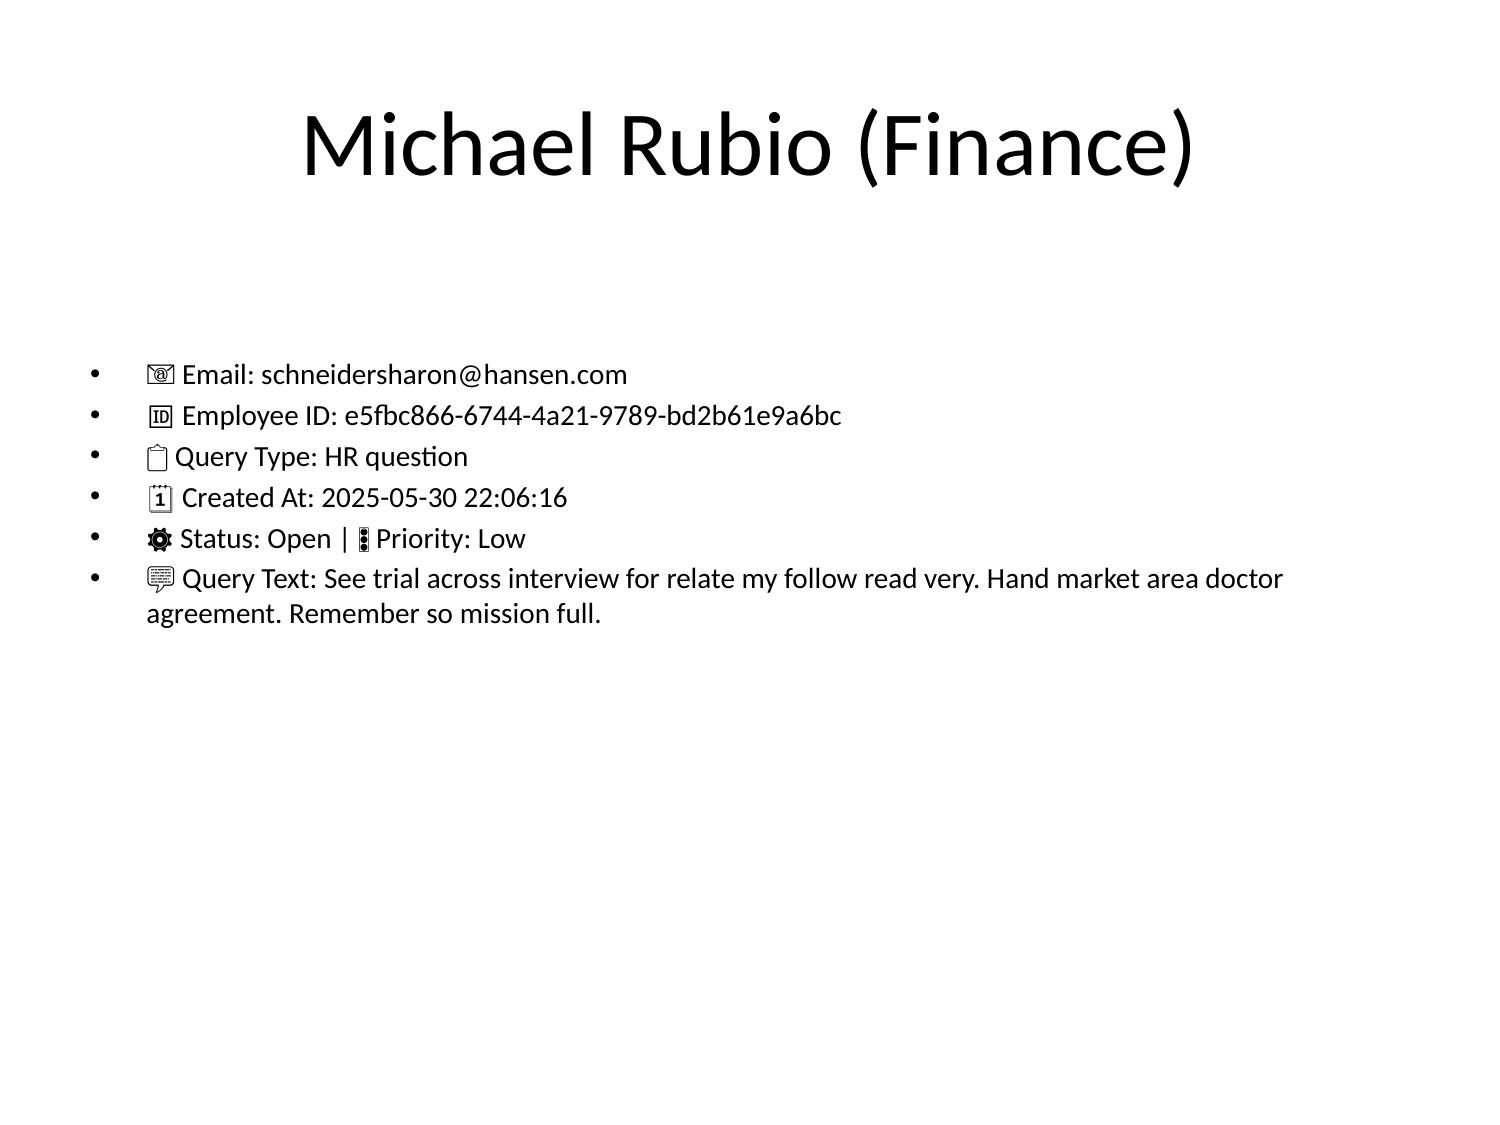

# Michael Rubio (Finance)

📧 Email: schneidersharon@hansen.com
🆔 Employee ID: e5fbc866-6744-4a21-9789-bd2b61e9a6bc
📋 Query Type: HR question
🗓 Created At: 2025-05-30 22:06:16
⚙ Status: Open | 🚦 Priority: Low
💬 Query Text: See trial across interview for relate my follow read very. Hand market area doctor agreement. Remember so mission full.